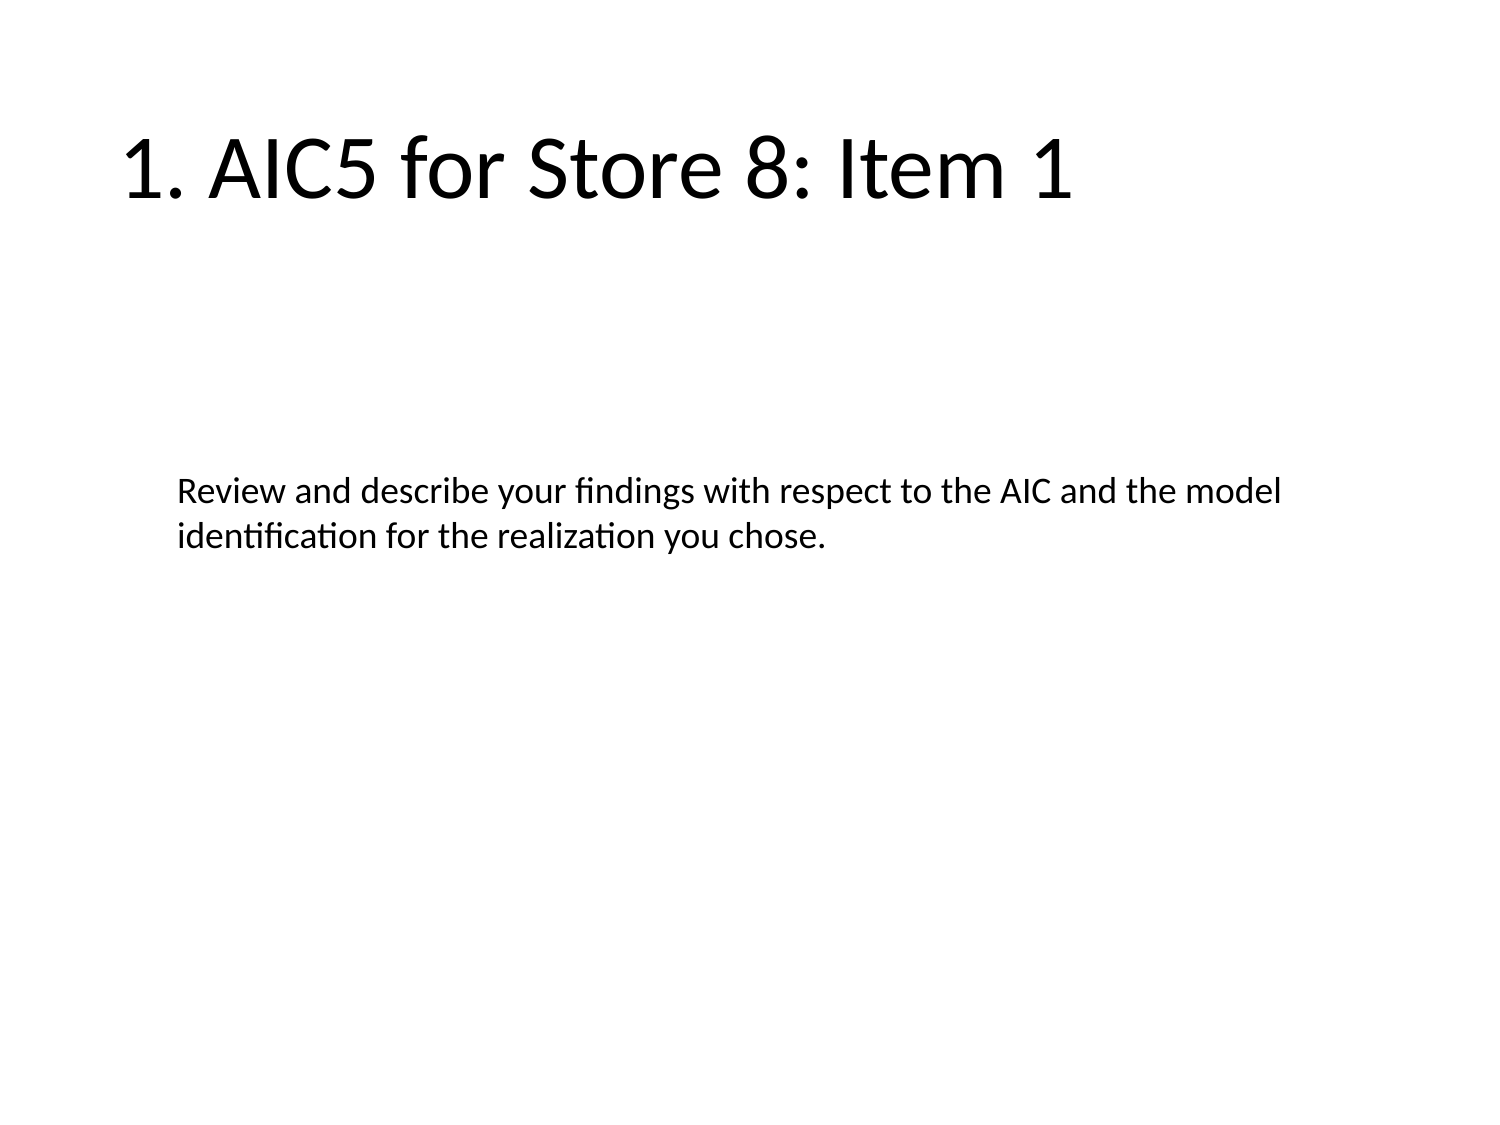

# 1. AIC5 for Store 8: Item 1
Review and describe your findings with respect to the AIC and the model identification for the realization you chose.